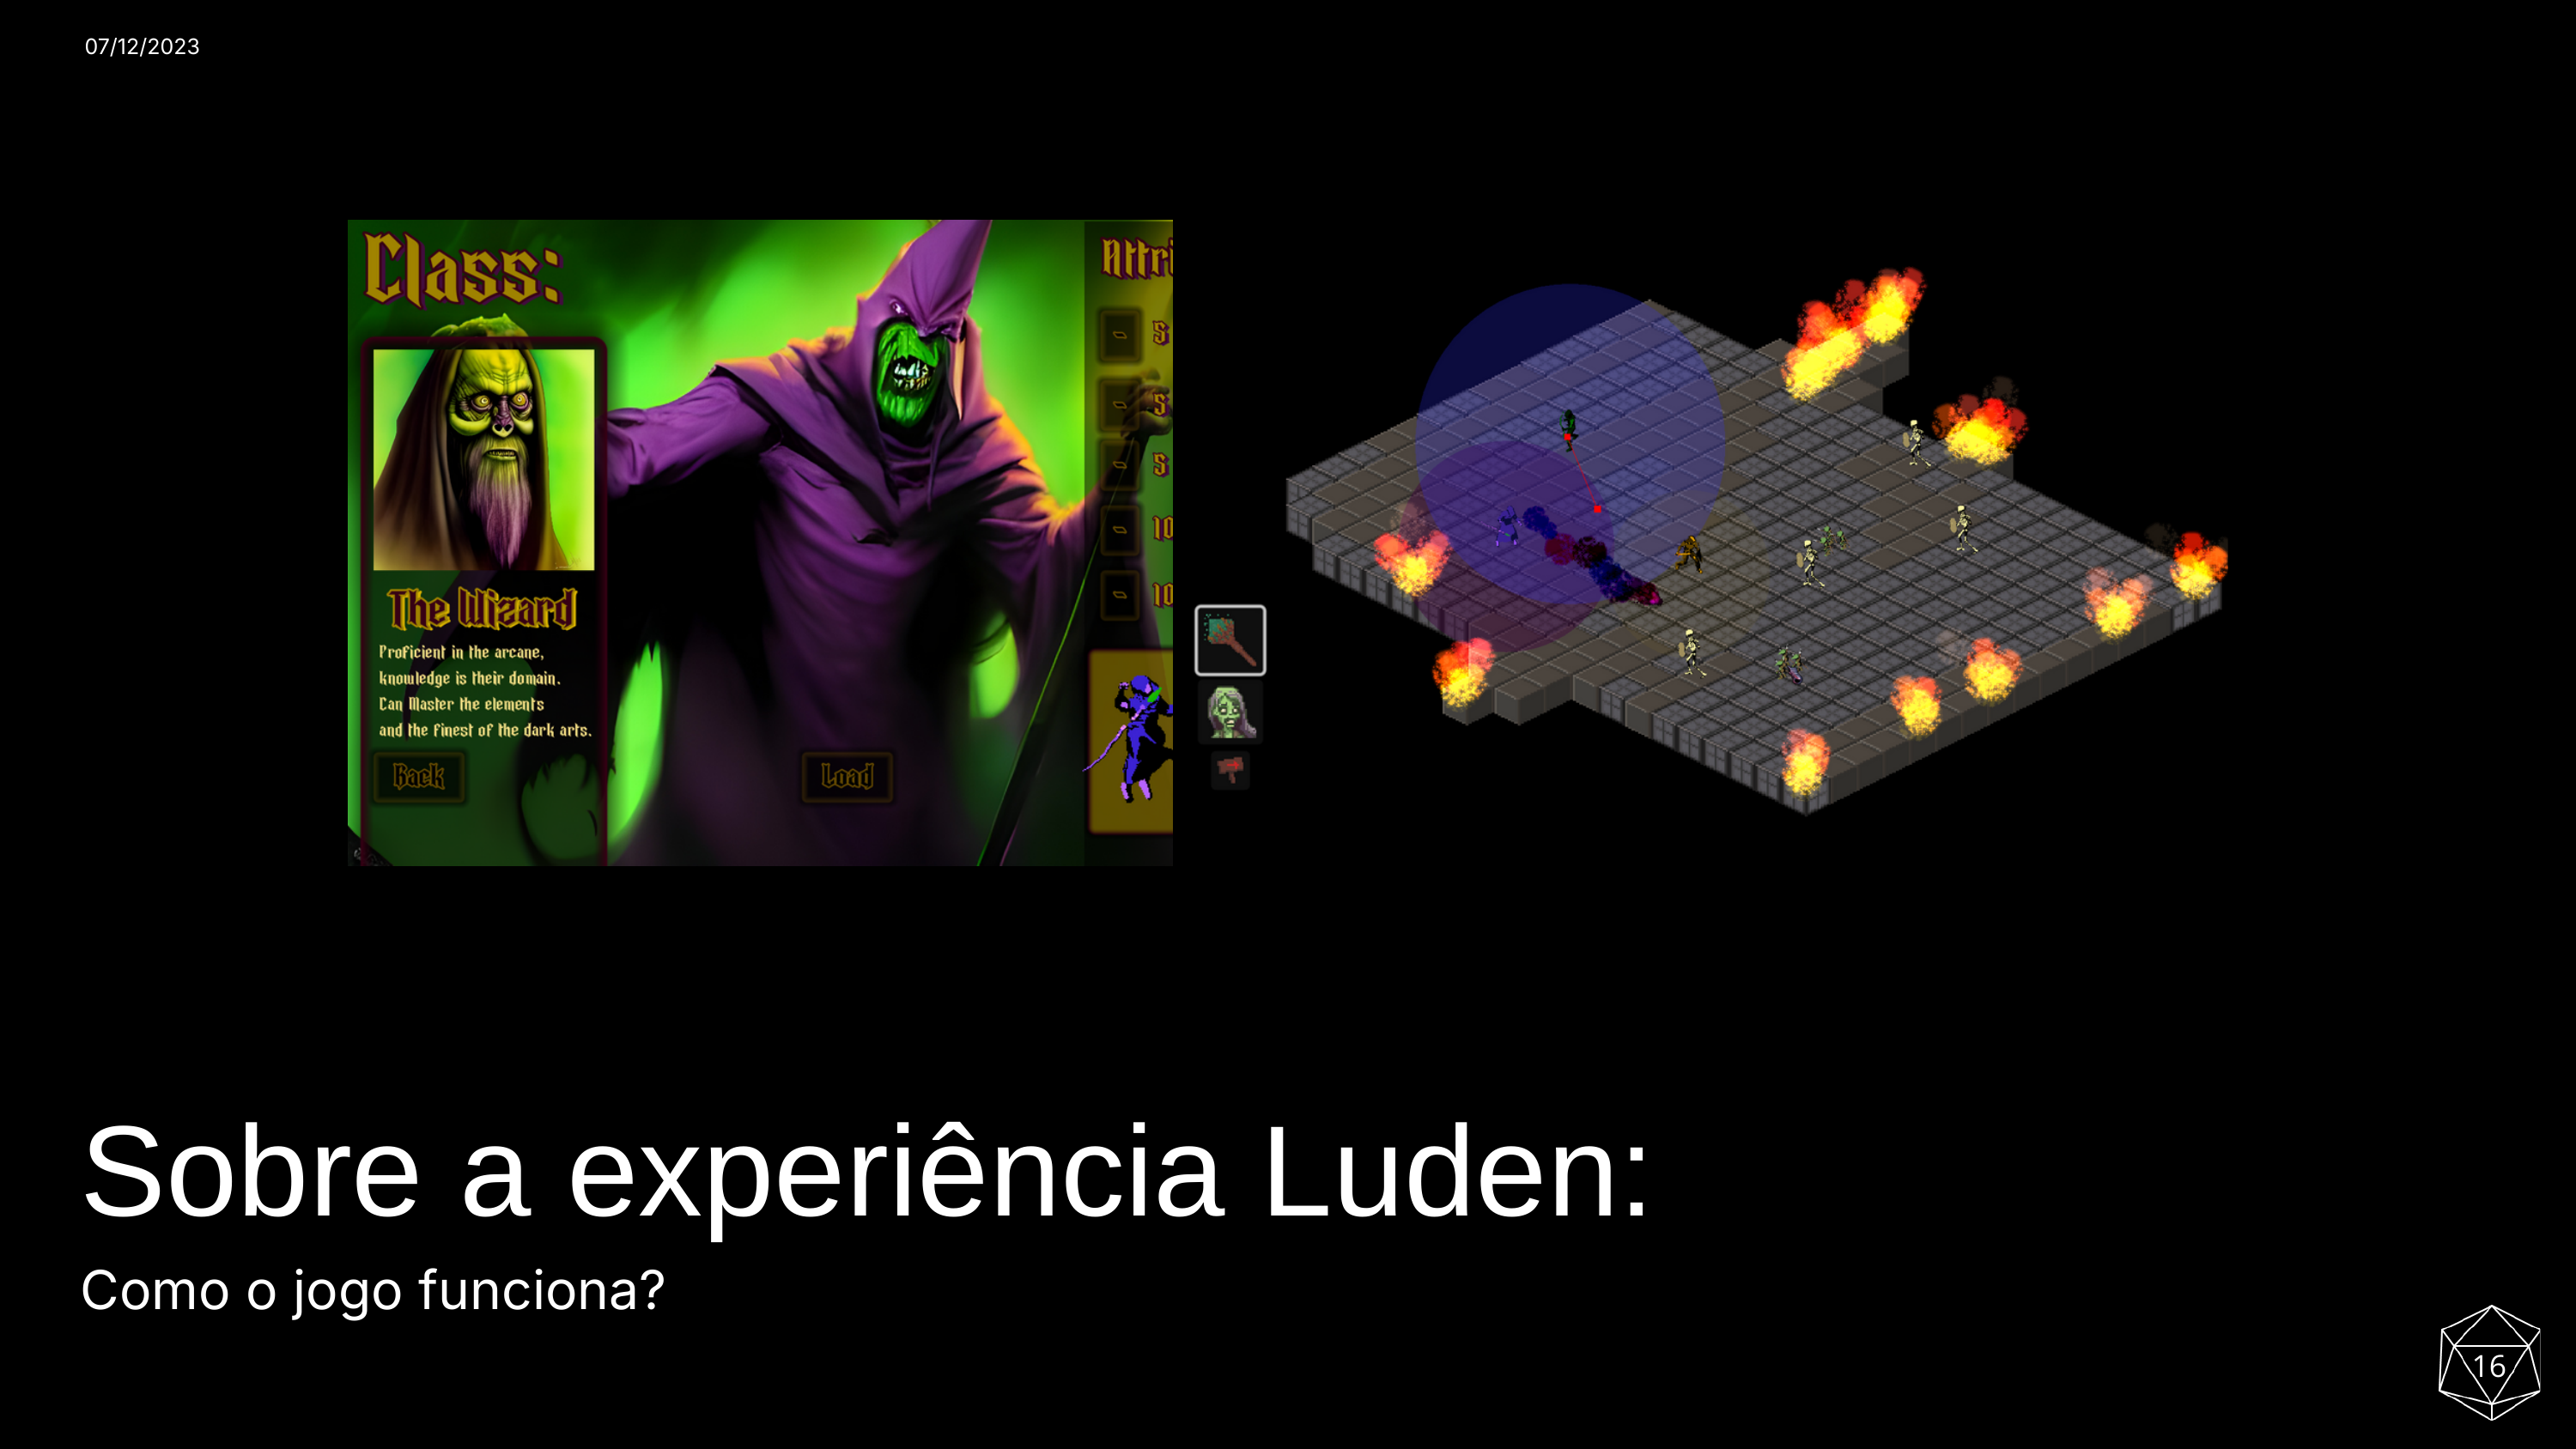

11/20/2023
07/12/2023

Sobre a experiência Luden:
Como o jogo funciona?

16